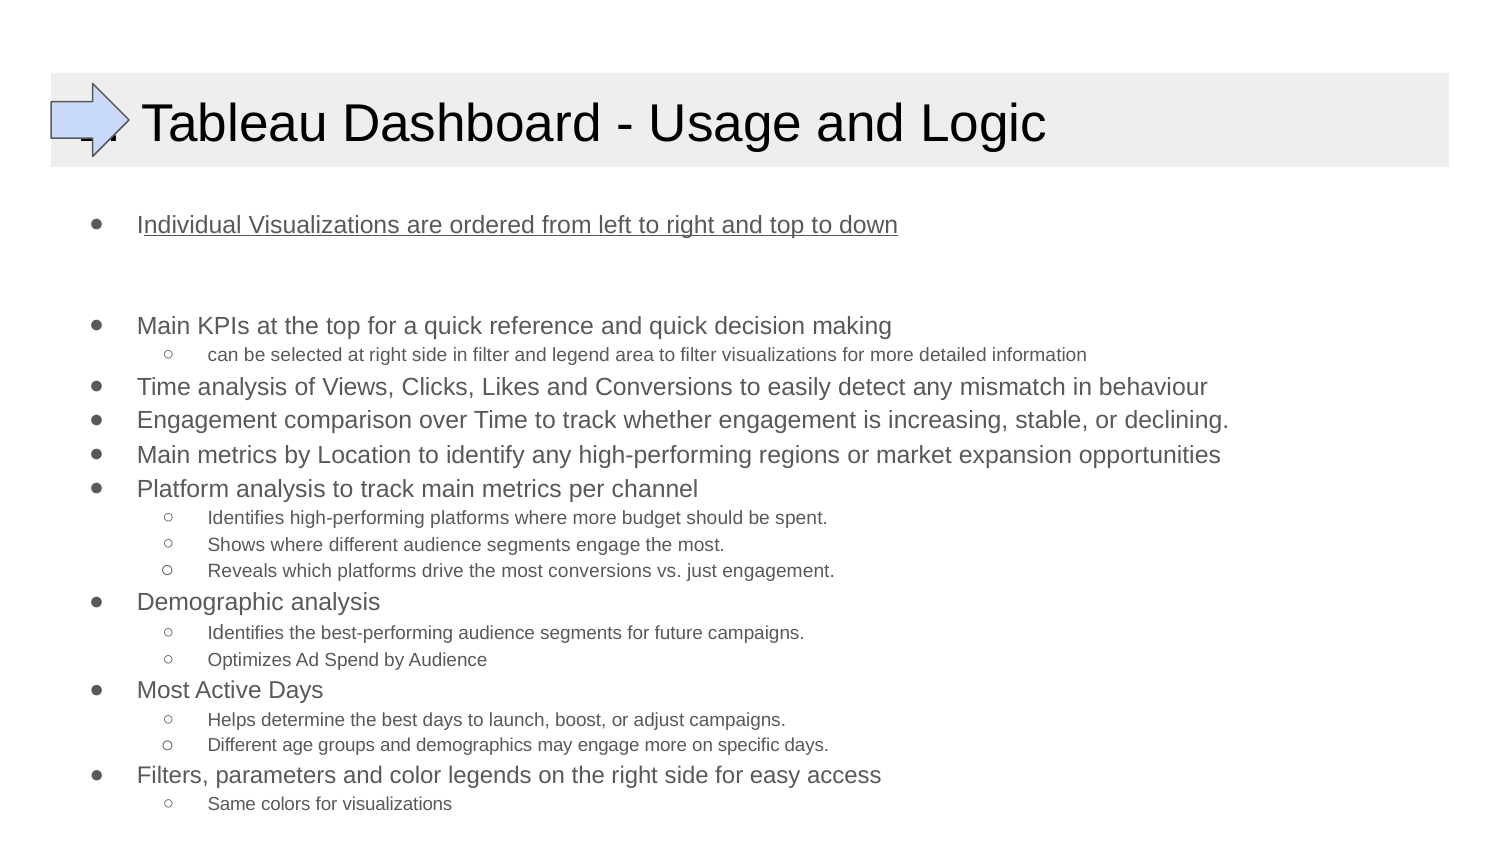

# Tableau Dashboard - Usage and Logic

Individual Visualizations are ordered from left to right and top to down

Main KPIs at the top for a quick reference and quick decision making
can be selected at right side in filter and legend area to filter visualizations for more detailed information
Time analysis of Views, Clicks, Likes and Conversions to easily detect any mismatch in behaviour
Engagement comparison over Time to track whether engagement is increasing, stable, or declining.
Main metrics by Location to identify any high-performing regions or market expansion opportunities
Platform analysis to track main metrics per channel
Identifies high-performing platforms where more budget should be spent.
Shows where different audience segments engage the most.
Reveals which platforms drive the most conversions vs. just engagement.
Demographic analysis
Identifies the best-performing audience segments for future campaigns.
Optimizes Ad Spend by Audience
Most Active Days
Helps determine the best days to launch, boost, or adjust campaigns.
Different age groups and demographics may engage more on specific days.
Filters, parameters and color legends on the right side for easy access
Same colors for visualizations